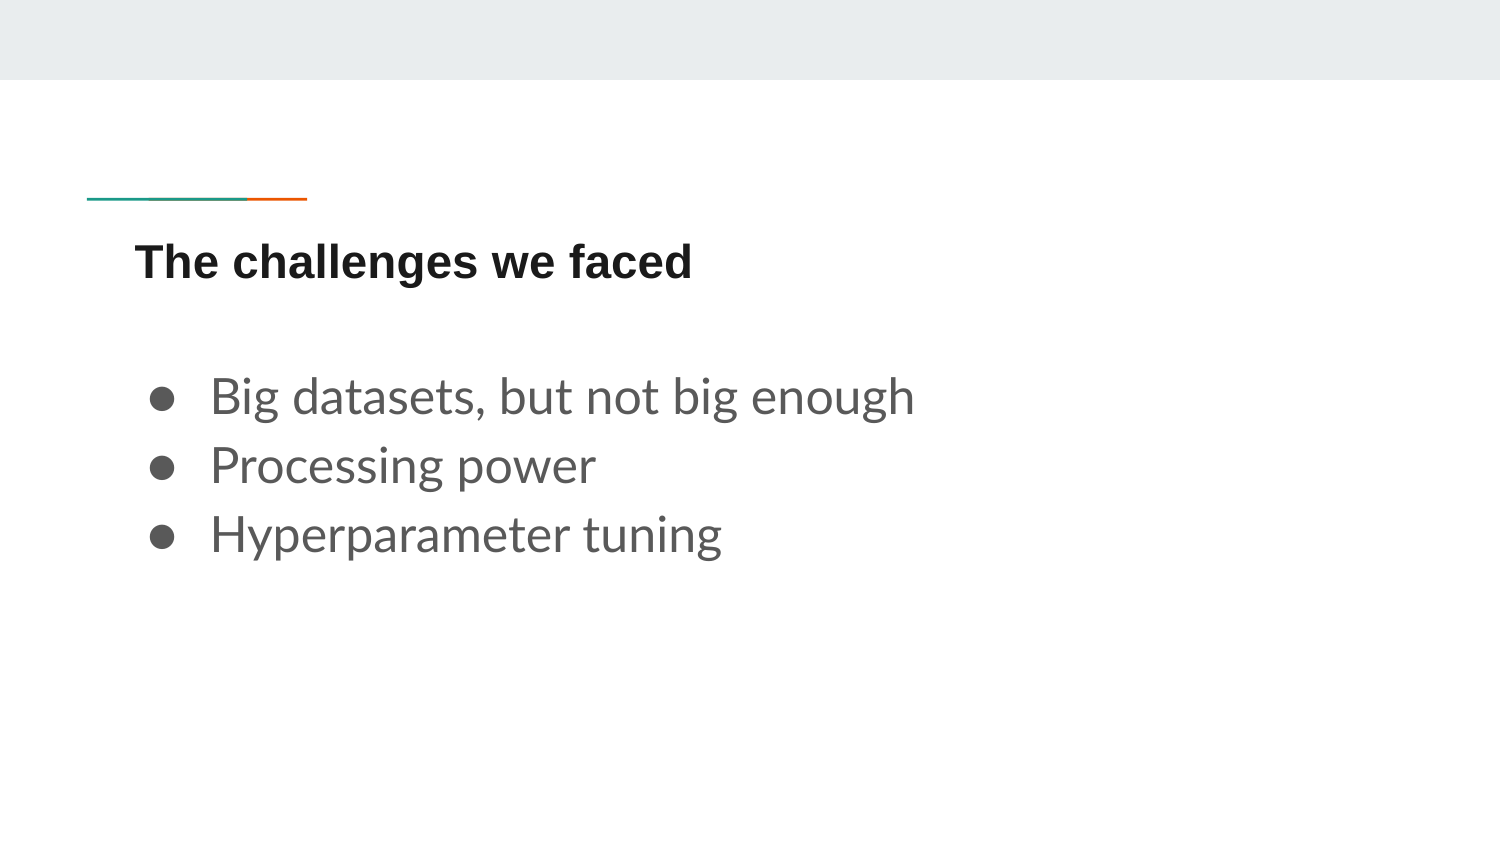

# The challenges we faced
Big datasets, but not big enough
Processing power
Hyperparameter tuning